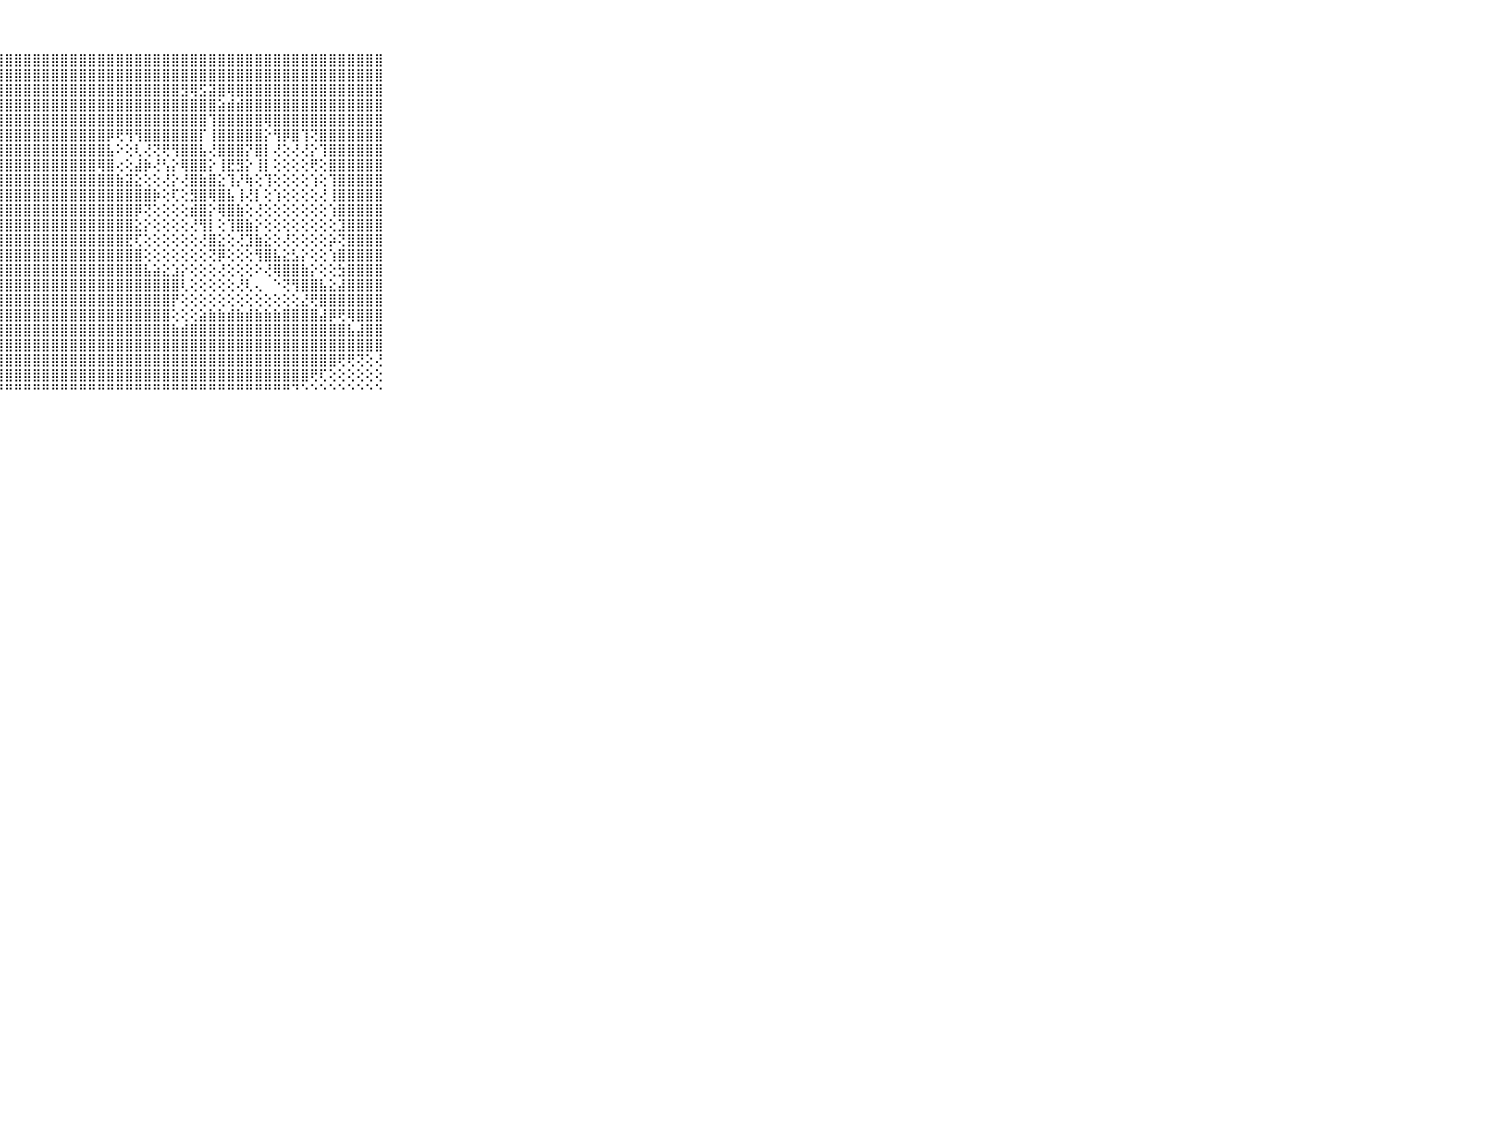

⠀⠀⠀⠀⠀⠀⠀⠀⠀⠀⠀⣿⣿⣿⣿⣿⣿⣿⣿⣿⣿⣿⣿⣿⣿⣿⣿⣿⣿⣿⣿⣿⣿⣿⣿⣿⣿⣿⣿⣿⣿⣿⣿⣿⣿⣿⣿⣿⣿⣿⣿⣿⣿⣿⣿⣿⣿⣿⣿⣿⣿⣿⣿⣿⣿⣿⣿⣿⣿⠀⠀⠀⠀⠀⠀⠀⠀⠀⠀⠀⠀
⠀⠀⠀⠀⠀⠀⠀⠀⠀⠀⠀⣿⣿⣿⣿⣿⣿⣿⣿⣿⣿⣿⣿⣿⣿⣿⣿⣿⣿⣿⣿⣿⣿⣿⣿⣿⣿⣿⣿⣿⣿⣿⣿⣿⣿⣿⣿⣿⣿⣿⣿⣿⣿⣿⣿⣿⣿⣿⣿⣿⣿⣿⣿⣿⣿⣿⣿⣿⣿⠀⠀⠀⠀⠀⠀⠀⠀⠀⠀⠀⠀
⠀⠀⠀⠀⠀⠀⠀⠀⠀⠀⠀⣿⣿⣿⣿⣿⣿⣿⣿⣿⣿⣿⣿⣿⣿⣿⣿⣿⣿⣿⣿⣿⣿⣿⣿⣿⣿⣿⣿⣿⣿⣿⣿⣿⣿⣿⣿⣻⢿⣫⣽⣿⢿⣿⣿⣿⣿⣿⣿⣿⣿⣿⣿⣿⣿⣿⣿⣿⣿⠀⠀⠀⠀⠀⠀⠀⠀⠀⠀⠀⠀
⠀⠀⠀⠀⠀⠀⠀⠀⠀⠀⠀⣿⣿⣿⣿⣿⣿⣿⣿⣿⣿⣿⣿⣿⣿⣿⣿⣿⣿⣿⣿⣿⣿⣿⣿⣿⣿⣿⣿⣿⣿⣿⣿⣿⣿⣿⣿⣿⣿⣿⣿⣵⣾⣾⣿⣿⣿⣿⣿⣿⣿⣿⣿⣿⣿⣿⣿⣿⣿⠀⠀⠀⠀⠀⠀⠀⠀⠀⠀⠀⠀
⠀⠀⠀⠀⠀⠀⠀⠀⠀⠀⠀⣿⣿⣿⣿⣿⣿⣿⣿⣿⣿⣿⣿⣿⣿⣿⣿⣿⣿⣿⣿⣿⣿⣿⣿⣿⣿⣿⣿⣿⣿⣿⣿⣿⣿⣿⣿⣿⣿⣿⢹⣿⣿⣿⣿⣿⢿⣿⣿⣿⣿⣿⣿⣿⣿⣿⣿⣿⣿⠀⠀⠀⠀⠀⠀⠀⠀⠀⠀⠀⠀
⠀⠀⠀⠀⠀⠀⠀⠀⠀⠀⠀⣿⣿⣿⣿⣿⣿⣿⣿⣿⣿⣿⣿⣿⣿⣿⣿⣿⣿⣿⣿⣿⣿⣿⣿⣿⣿⣿⣿⡿⢟⢻⢻⣿⣿⣿⣿⣿⣿⡏⢸⣿⣿⣿⣿⣿⡕⢻⡿⣿⢹⢝⣿⣿⣿⣿⣿⣿⣿⠀⠀⠀⠀⠀⠀⠀⠀⠀⠀⠀⠀
⠀⠀⠀⠀⠀⠀⠀⠀⠀⠀⠀⣿⣿⣿⣿⣿⣿⣿⣿⣿⣿⣿⣿⣿⣿⣿⣿⣿⣿⣿⣿⣿⣿⣿⣿⣿⣿⣿⣿⣧⠕⢕⢇⢜⢝⢟⢻⣿⣿⣧⢜⣿⣿⣿⡝⣿⡇⢜⢕⢜⢜⡕⢹⣿⣿⣿⣿⣿⣿⠀⠀⠀⠀⠀⠀⠀⠀⠀⠀⠀⠀
⠀⠀⠀⠀⠀⠀⠀⠀⠀⠀⠀⣿⣿⣿⣿⣿⣿⣿⣿⣿⣿⣿⣿⣿⣿⣿⣿⣿⣿⣿⣿⣿⣿⣿⣿⣿⣿⣿⢿⣿⢔⢕⣼⡷⢜⢣⡕⢿⣿⣿⡕⢸⣟⣻⡕⢸⡇⢕⢕⢕⢕⢟⢕⣿⣿⣿⣿⣿⣿⠀⠀⠀⠀⠀⠀⠀⠀⠀⠀⠀⠀
⠀⠀⠀⠀⠀⠀⠀⠀⠀⠀⠀⣿⣿⣿⣿⣿⣿⣿⣿⣿⣿⣿⣿⣿⣿⣿⣿⣿⣿⣿⣿⣿⣿⣿⣿⣿⣿⣿⣿⣿⣷⣽⣕⢕⢕⢜⡕⢜⣿⣷⣿⣕⢹⡜⢷⢕⢹⢕⢕⢕⢕⢱⢕⢹⣿⣿⣿⣿⣿⠀⠀⠀⠀⠀⠀⠀⠀⠀⠀⠀⠀
⠀⠀⠀⠀⠀⠀⠀⠀⠀⠀⠀⣿⣿⣿⣿⣿⣿⣿⣿⣿⣿⣿⣿⣿⣿⣿⣿⣿⣿⣿⣿⣿⣿⣿⣿⣿⣿⣿⣿⣿⣿⣿⣿⣿⡷⢕⢏⢕⣻⣿⢿⣿⣧⢸⢜⡇⢕⢱⢕⢕⢕⢕⢜⢸⣿⣿⣿⣿⣿⠀⠀⠀⠀⠀⠀⠀⠀⠀⠀⠀⠀
⠀⠀⠀⠀⠀⠀⠀⠀⠀⠀⠀⣿⣿⣿⣿⣿⣿⣿⣿⣿⣿⣿⣿⣿⣿⣿⣿⣿⣿⣿⣿⣿⣿⣿⣿⣿⣿⣿⣿⣿⣿⣿⡿⢝⢕⢕⢕⢕⣾⣿⡕⢿⣿⣷⢕⢜⢕⢕⢕⢕⢕⢕⢕⢱⣿⣿⣿⣿⣿⠀⠀⠀⠀⠀⠀⠀⠀⠀⠀⠀⠀
⠀⠀⠀⠀⠀⠀⠀⠀⠀⠀⠀⣿⣿⣿⣿⣿⣿⣿⣿⣿⣿⣿⣿⣿⣿⣿⣿⣿⣿⣿⣿⣿⣿⣿⣿⣿⣿⣿⣿⣿⣿⣿⣕⡕⢕⢕⢕⢕⢜⢻⡇⢕⢹⣿⣷⡕⢕⢕⢕⢕⢕⢕⢕⢕⣹⣿⣿⣿⣿⠀⠀⠀⠀⠀⠀⠀⠀⠀⠀⠀⠀
⠀⠀⠀⠀⠀⠀⠀⠀⠀⠀⠀⣿⣿⣿⣿⣿⣿⣿⣿⣿⣿⣿⣿⣿⣿⣿⣿⣿⣿⣿⣿⣿⣿⣿⣿⣿⣿⣿⣿⣿⣿⣟⢏⢕⢕⢕⢕⢕⢕⢜⣿⣕⢕⢜⣹⣷⣕⢕⢜⢕⢕⢕⢕⡵⢝⣿⣿⣿⣿⠀⠀⠀⠀⠀⠀⠀⠀⠀⠀⠀⠀
⠀⠀⠀⠀⠀⠀⠀⠀⠀⠀⠀⣿⣿⣿⣿⣿⣿⣿⣿⣿⣿⣿⣿⣿⣿⣿⣿⣿⣿⣿⣿⣿⣿⣿⣿⣿⣿⣿⣿⣿⣿⣿⣿⢕⢕⢕⢕⢕⢕⢕⢝⡿⢕⢕⢕⢻⣿⣧⣕⣣⡕⢕⢕⢱⣿⣿⣿⣿⣿⠀⠀⠀⠀⠀⠀⠀⠀⠀⠀⠀⠀
⠀⠀⠀⠀⠀⠀⠀⠀⠀⠀⠀⣿⣿⣿⣿⣿⣿⣿⣿⣿⣿⣿⣿⣿⣿⣿⣿⣿⣿⣿⣿⣿⣿⣿⣿⣿⣿⣿⣿⣿⣿⣿⣿⣧⣵⣕⣱⡕⢕⢕⢕⢜⢕⢕⢕⠕⢜⢿⣿⣿⣷⡕⢕⢕⣳⣿⣿⣿⣿⠀⠀⠀⠀⠀⠀⠀⠀⠀⠀⠀⠀
⠀⠀⠀⠀⠀⠀⠀⠀⠀⠀⠀⣿⣿⣿⣿⣿⣿⣿⣿⣿⣿⣿⣿⣿⣿⣿⣿⣿⣿⣿⣿⣿⣿⣿⣿⣿⣿⣿⣿⣿⣿⣿⣿⣿⣿⣿⣿⢇⢕⢕⢕⢕⢕⢜⢇⢄⠀⠑⢝⢻⣿⣿⣧⣕⣼⣿⣿⣿⣿⠀⠀⠀⠀⠀⠀⠀⠀⠀⠀⠀⠀
⠀⠀⠀⠀⠀⠀⠀⠀⠀⠀⠀⣿⣿⣿⣿⣿⣿⣿⣿⣿⣿⣿⣿⣿⣿⣿⣿⣿⣿⣿⣿⣿⣿⣿⣿⣿⣿⣿⣿⣿⣿⣿⣿⣿⣿⣿⡟⢕⢕⢕⢕⢕⢕⢕⢕⢕⢕⢕⢕⢕⣜⢟⣿⣿⣿⣿⣿⣿⣿⠀⠀⠀⠀⠀⠀⠀⠀⠀⠀⠀⠀
⠀⠀⠀⠀⠀⠀⠀⠀⠀⠀⠀⣿⣿⣿⣿⣿⣿⣿⣿⣿⣿⣿⣿⣿⣿⣿⣿⣿⣿⣿⣿⣿⣿⣿⣿⣿⣿⣿⣿⣿⣿⣿⣿⣿⣿⣿⢕⢕⢕⣵⣷⣷⣾⣷⣾⣷⣷⣷⣿⣿⣿⣿⣼⡿⢟⢿⣿⣿⣿⠀⠀⠀⠀⠀⠀⠀⠀⠀⠀⠀⠀
⠀⠀⠀⠀⠀⠀⠀⠀⠀⠀⠀⣿⣿⣿⣿⣿⣿⣿⣿⣿⣿⣿⣿⣿⣿⣿⣿⣿⣿⣿⣿⣿⣿⣿⣿⣿⣿⣿⣿⣿⣿⣿⣿⣿⣿⣿⣷⣾⣿⣿⣿⣿⣿⣿⣿⣿⣿⣿⣿⣿⣿⣿⣿⣿⣿⣧⣼⣿⣿⠀⠀⠀⠀⠀⠀⠀⠀⠀⠀⠀⠀
⠀⠀⠀⠀⠀⠀⠀⠀⠀⠀⠀⣿⣿⣿⣿⣿⣿⣿⣿⣿⣿⣿⣿⣿⣿⣿⣿⣿⣿⣿⣿⣿⣿⣿⣿⣿⣿⣿⣿⣿⣿⣿⣿⣿⣿⣿⣿⣿⣿⣿⣿⣿⣿⣿⣿⣿⣿⣿⣿⣿⣿⣿⣿⣿⣿⣿⣿⣿⣿⠀⠀⠀⠀⠀⠀⠀⠀⠀⠀⠀⠀
⠀⠀⠀⠀⠀⠀⠀⠀⠀⠀⠀⣿⣿⣿⣿⣿⣿⣿⣿⣿⣿⣿⣿⣿⣿⣿⣿⣿⣿⣿⣿⣿⣿⣿⣿⣿⣿⣿⣿⣿⣿⣿⣿⣿⣿⣿⣿⣿⣿⣿⣿⣿⣿⣿⣿⣿⣿⣿⣿⣿⣿⣿⣿⣿⢟⢟⢝⢕⢜⠀⠀⠀⠀⠀⠀⠀⠀⠀⠀⠀⠀
⠀⠀⠀⠀⠀⠀⠀⠀⠀⠀⠀⣿⣿⣿⣿⣿⣿⣿⣿⣿⣿⣿⣿⣿⣿⣿⣿⣿⣿⣿⣿⣿⣿⣿⣿⣿⣿⣿⣿⣿⣿⣿⣿⣿⣿⣿⣿⣿⣿⣿⣿⣿⣿⣿⣿⣿⣿⣿⣿⣿⣿⢟⢏⢕⢕⢕⢕⢕⢕⠀⠀⠀⠀⠀⠀⠀⠀⠀⠀⠀⠀
⠀⠀⠀⠀⠀⠀⠀⠀⠀⠀⠀⠛⠛⠛⠛⠛⠛⠛⠛⠛⠛⠛⠛⠛⠛⠛⠛⠛⠛⠛⠛⠛⠛⠛⠛⠛⠛⠛⠛⠛⠛⠛⠛⠛⠛⠛⠛⠛⠛⠛⠛⠛⠛⠛⠛⠛⠛⠛⠛⠙⠑⠑⠑⠑⠑⠑⠑⠑⠑⠀⠀⠀⠀⠀⠀⠀⠀⠀⠀⠀⠀